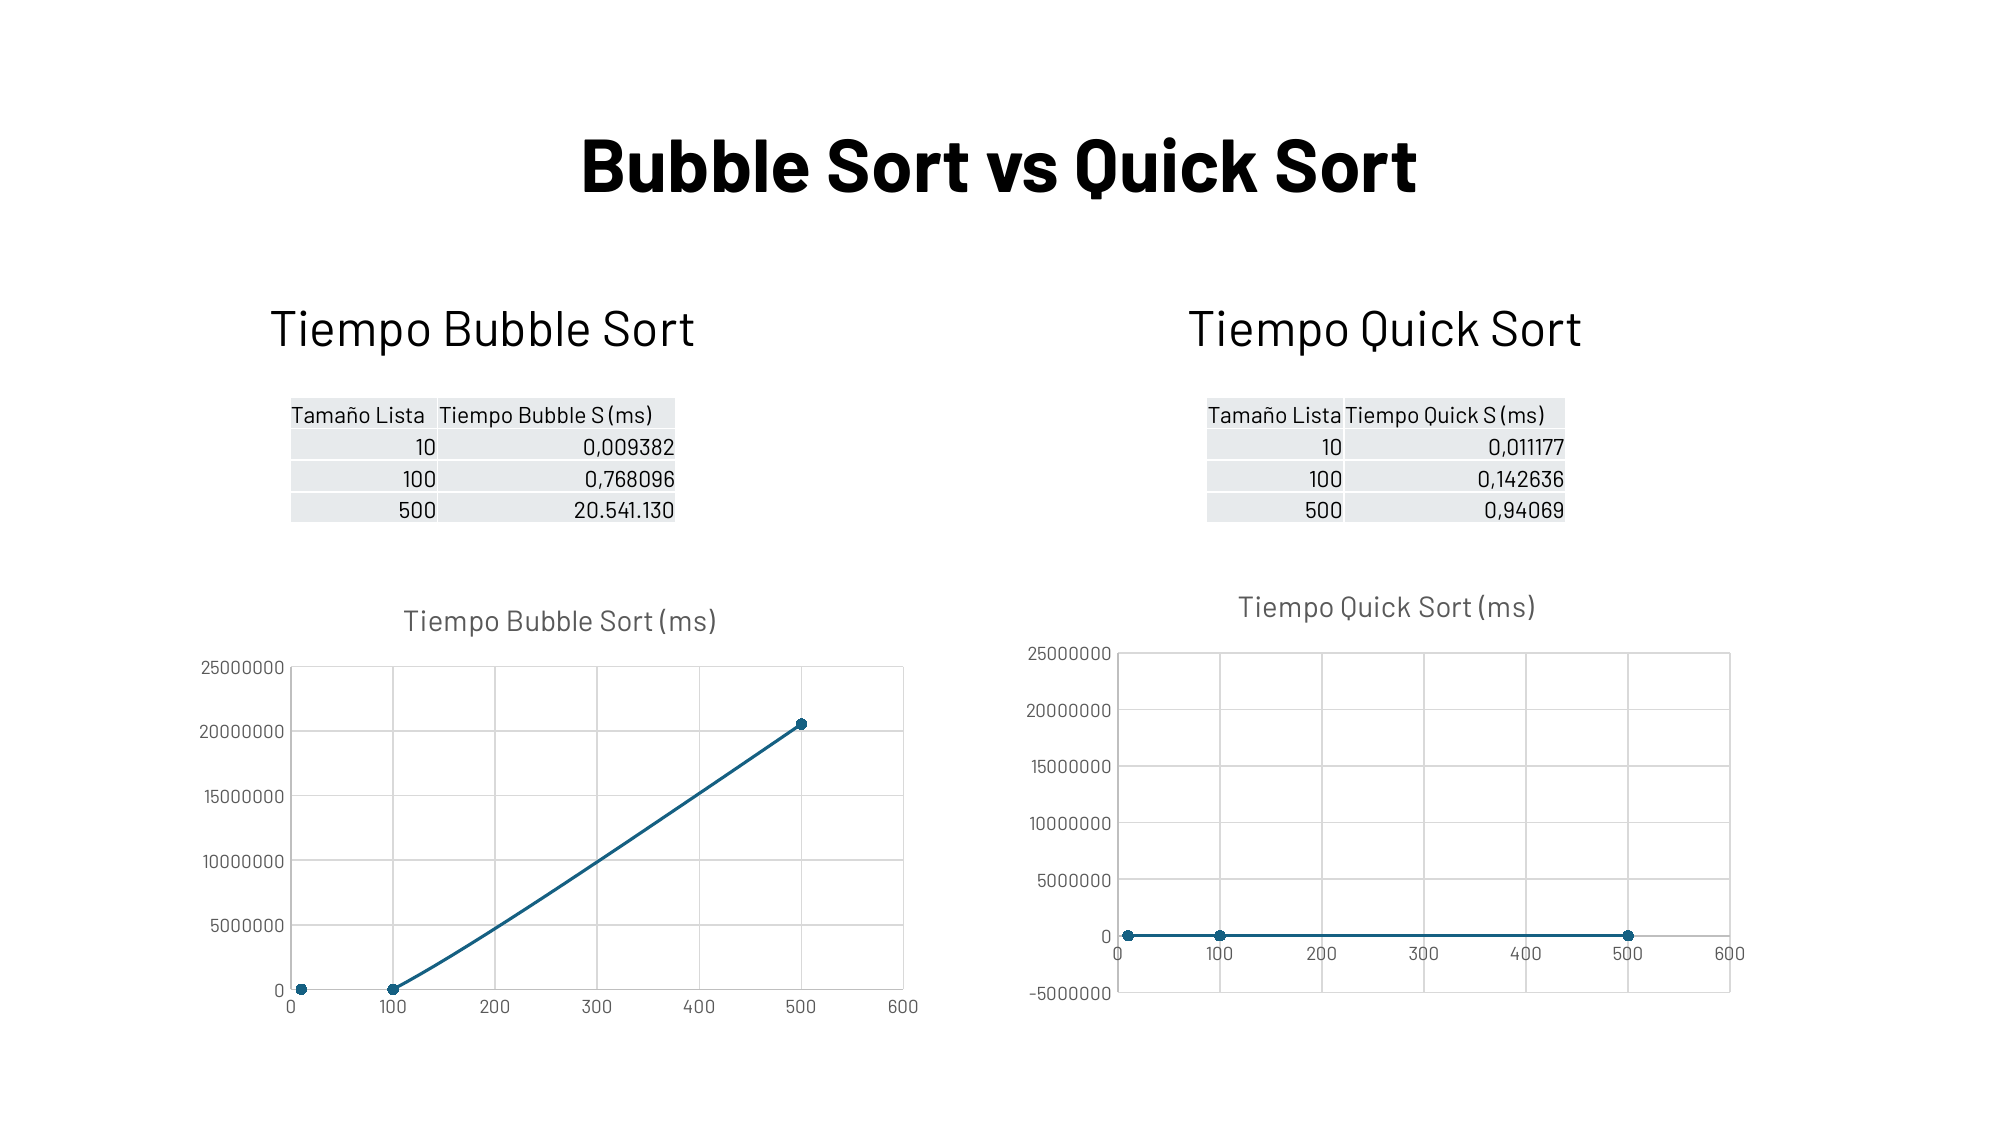

# Bubble Sort vs Quick Sort
Tiempo Bubble Sort
Tiempo Quick Sort
| Tamaño Lista | Tiempo Bubble S (ms) |
| --- | --- |
| 10 | 0,009382 |
| 100 | 0,768096 |
| 500 | 20.541.130 |
| Tamaño Lista | Tiempo Quick S (ms) |
| --- | --- |
| 10 | 0,011177 |
| 100 | 0,142636 |
| 500 | 0,94069 |

### Chart: Tiempo Quick Sort (ms)

| Category | Tiempo Quick S (ms) |
|---|---|

### Chart: Tiempo Bubble Sort (ms)

| Category | Tiempo Bubble S (ms) |
|---|---|